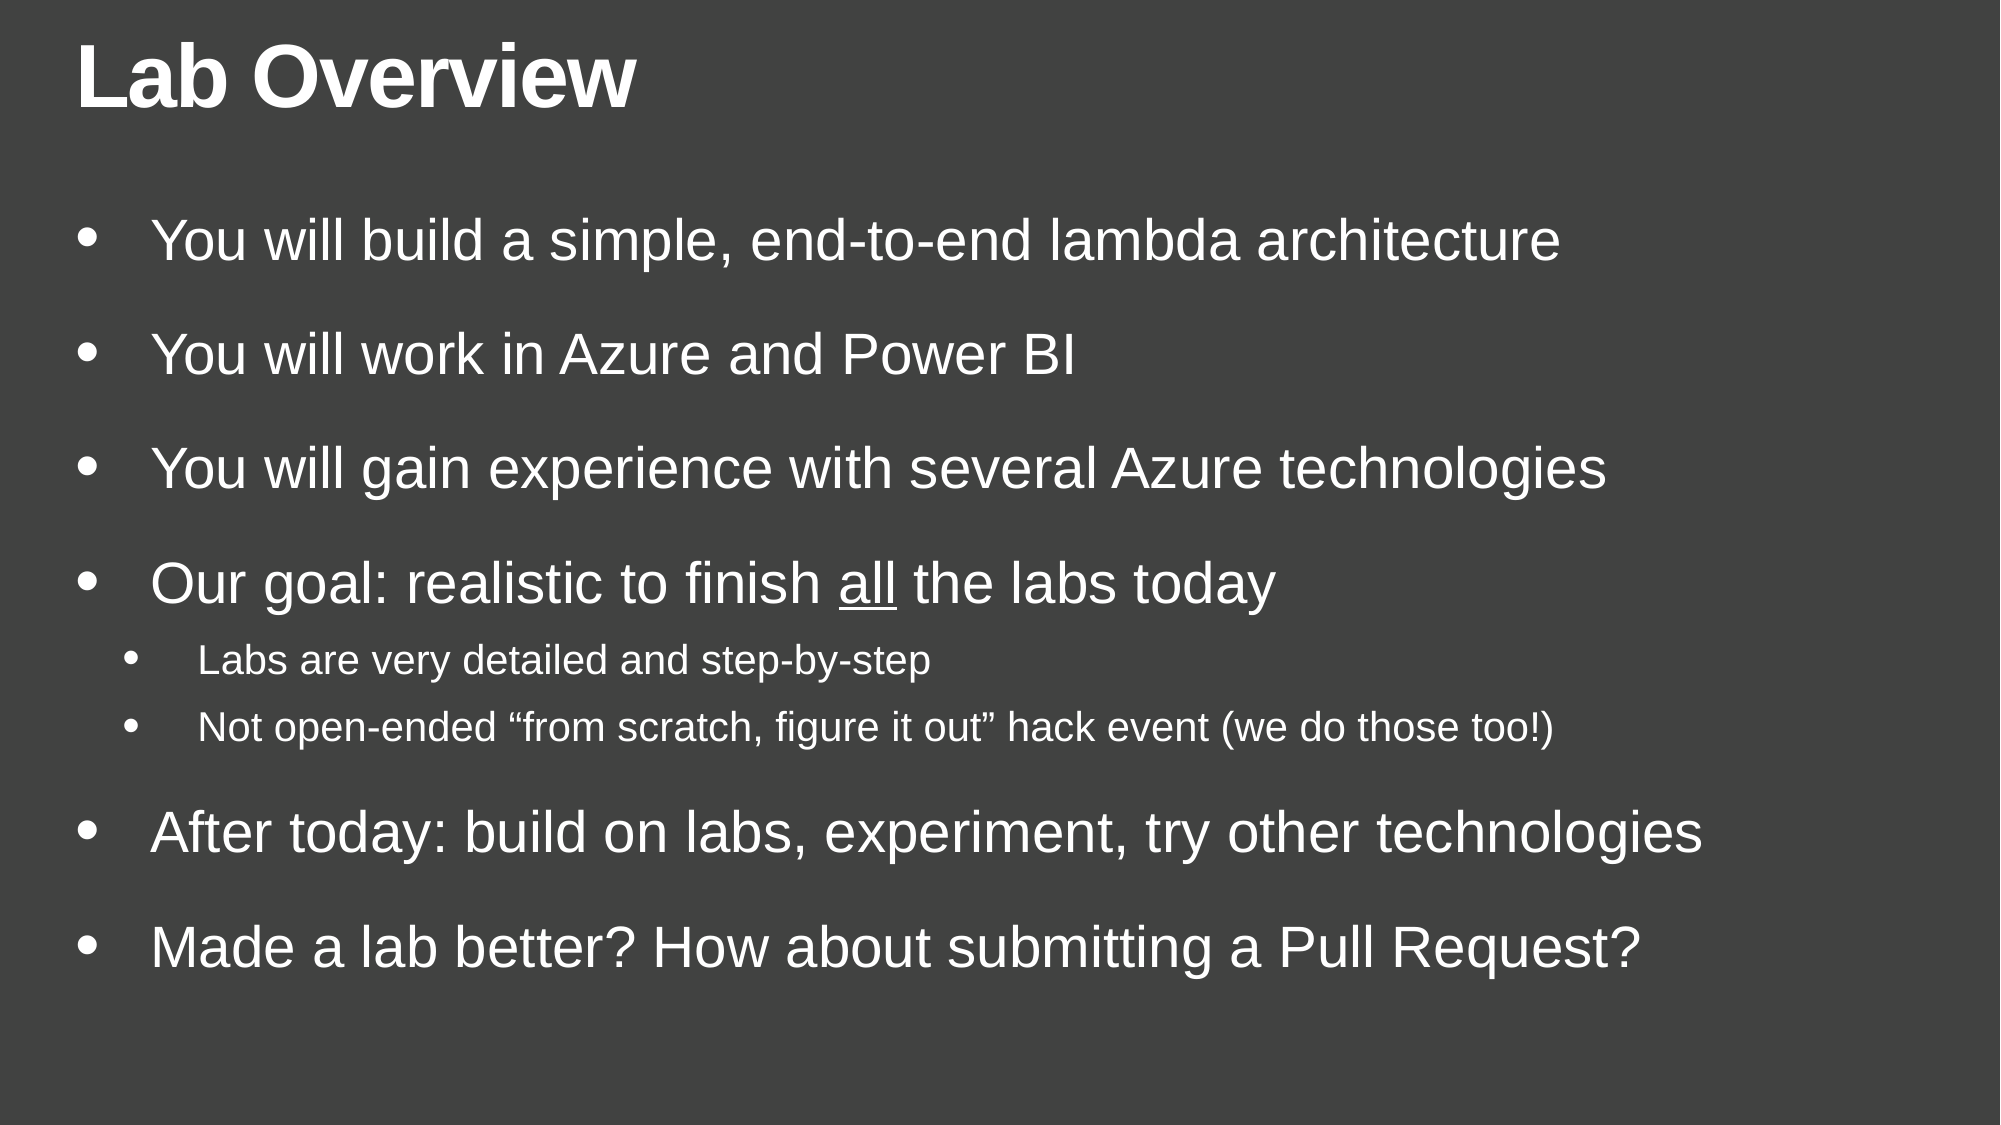

# Lab Overview
You will build a simple, end-to-end lambda architecture
You will work in Azure and Power BI
You will gain experience with several Azure technologies
Our goal: realistic to finish all the labs today
Labs are very detailed and step-by-step
Not open-ended “from scratch, figure it out” hack event (we do those too!)
After today: build on labs, experiment, try other technologies
Made a lab better? How about submitting a Pull Request?